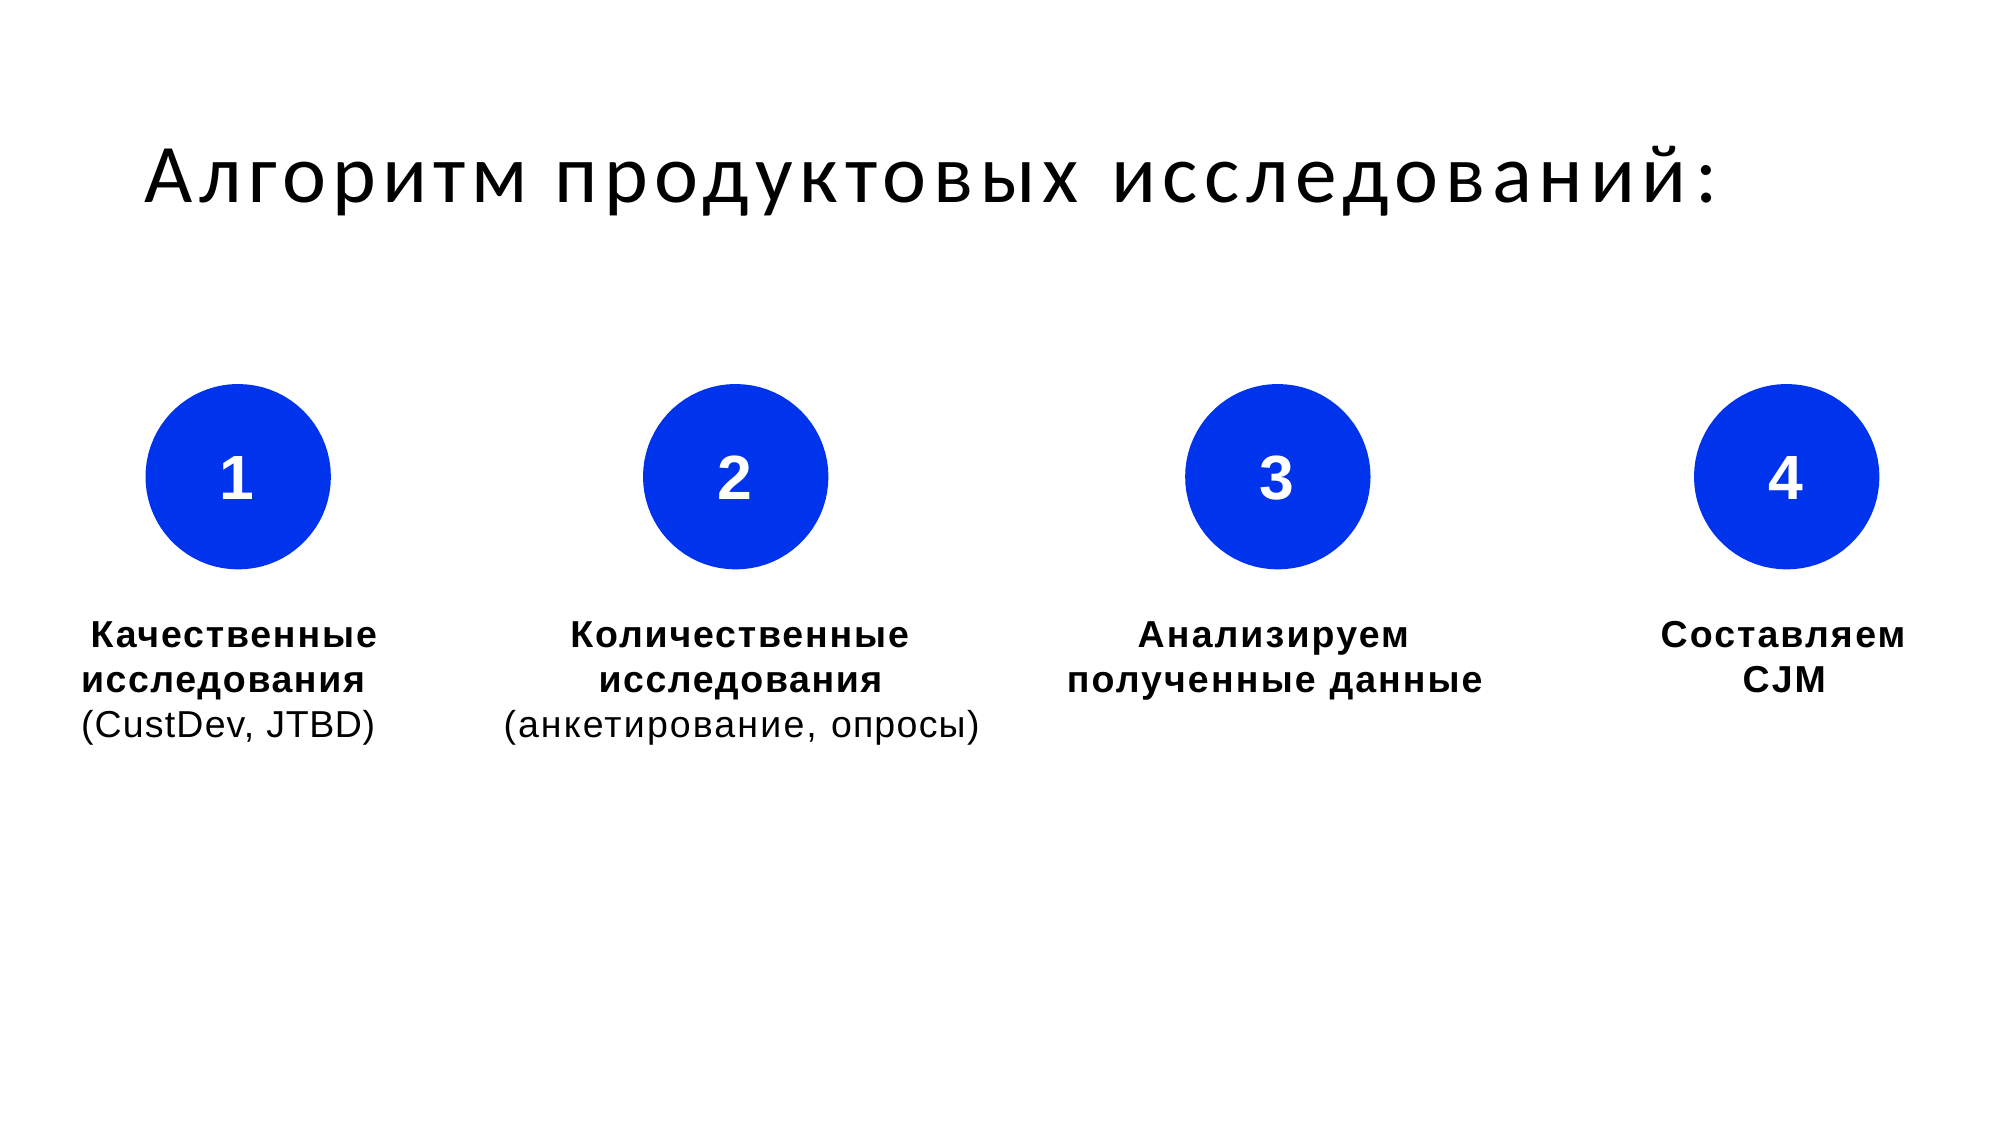

# Алгоритм продуктовых исследований:

1
4
2
3
Составляем
CJM
Качественные исследования (CustDev, JTBD)
Количественные исследования (анкетирование, опросы)
Анализируем полученные данные